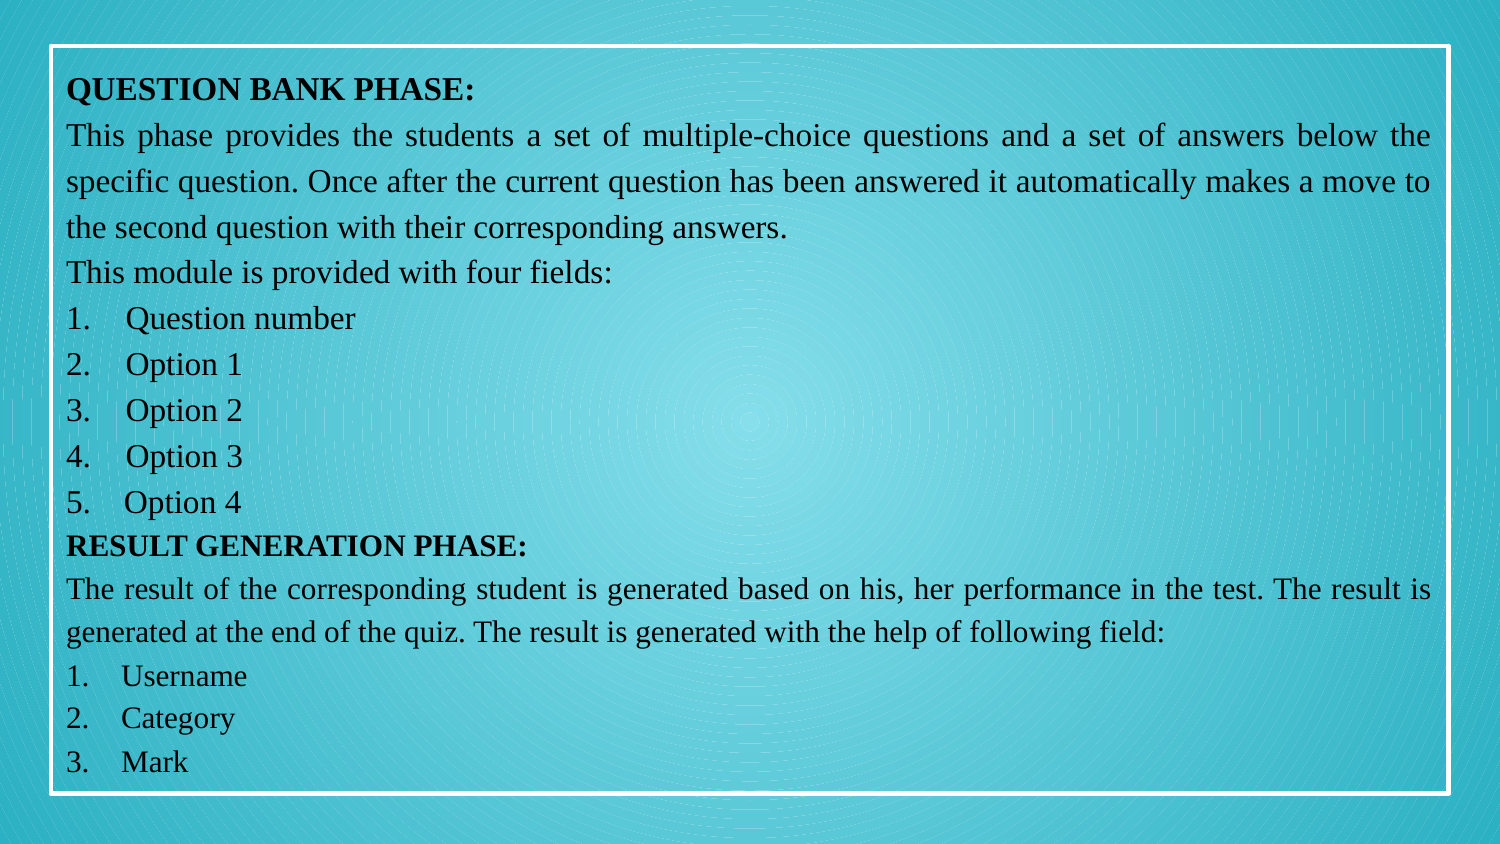

QUESTION BANK PHASE:
This phase provides the students a set of multiple-choice questions and a set of answers below the specific question. Once after the current question has been answered it automatically makes a move to the second question with their corresponding answers.
This module is provided with four fields:
1.      Question number
2.      Option 1
3.      Option 2
4.      Option 3
5.    Option 4
RESULT GENERATION PHASE:
The result of the corresponding student is generated based on his, her performance in the test. The result is generated at the end of the quiz. The result is generated with the help of following field:
1.      Username
2.      Category
3.      Mark